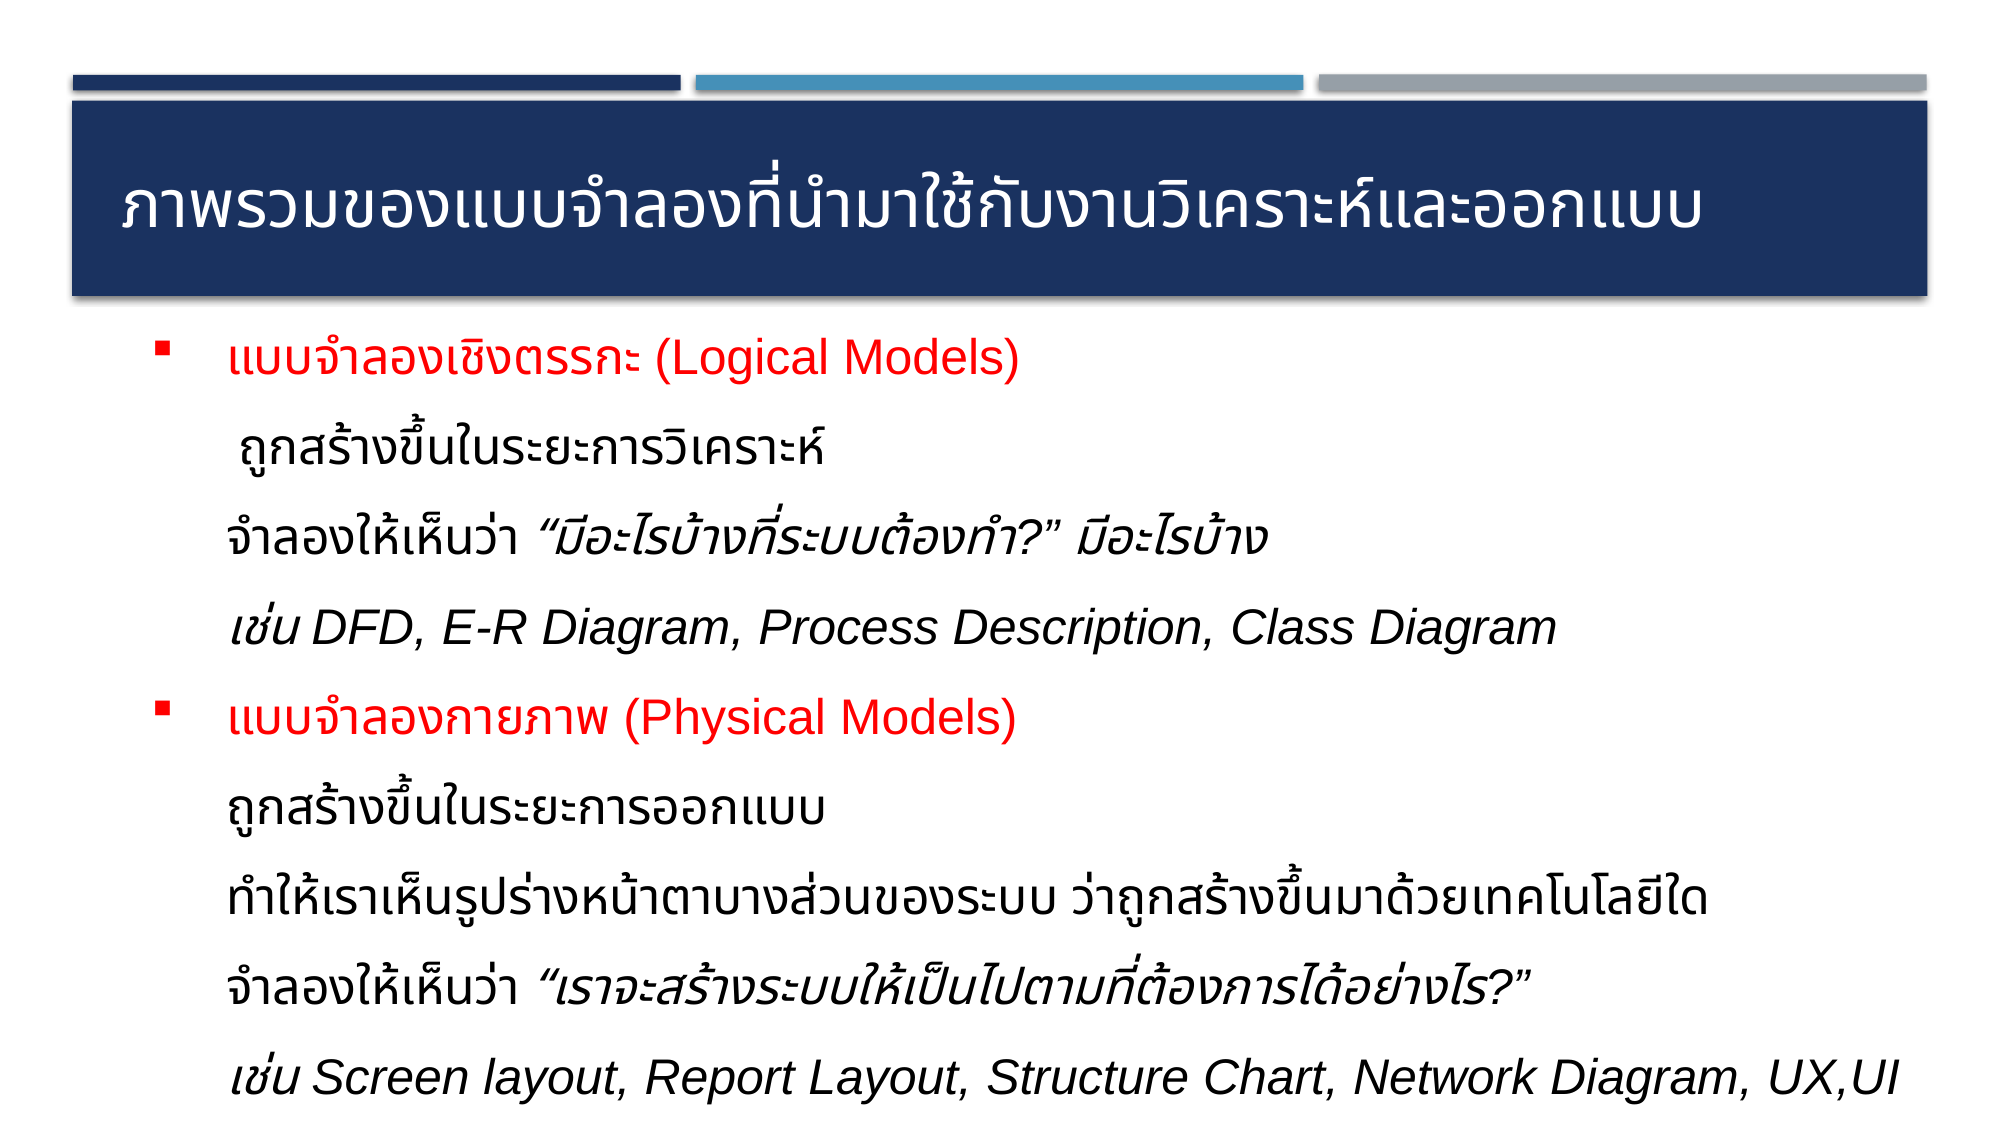

# ภาพรวมของแบบจำลองที่นำมาใช้กับงานวิเคราะห์และออกแบบ
แบบจำลองเชิงตรรกะ (Logical Models)
 ถูกสร้างขึ้นในระยะการวิเคราะห์
จำลองให้เห็นว่า “มีอะไรบ้างที่ระบบต้องทำ?” มีอะไรบ้าง
เช่น DFD, E-R Diagram, Process Description, Class Diagram
แบบจำลองกายภาพ (Physical Models)
ถูกสร้างขึ้นในระยะการออกแบบ
ทำให้เราเห็นรูปร่างหน้าตาบางส่วนของระบบ ว่าถูกสร้างขึ้นมาด้วยเทคโนโลยีใด
จำลองให้เห็นว่า “เราจะสร้างระบบให้เป็นไปตามที่ต้องการได้อย่างไร?”
เช่น Screen layout, Report Layout, Structure Chart, Network Diagram, UX,UI